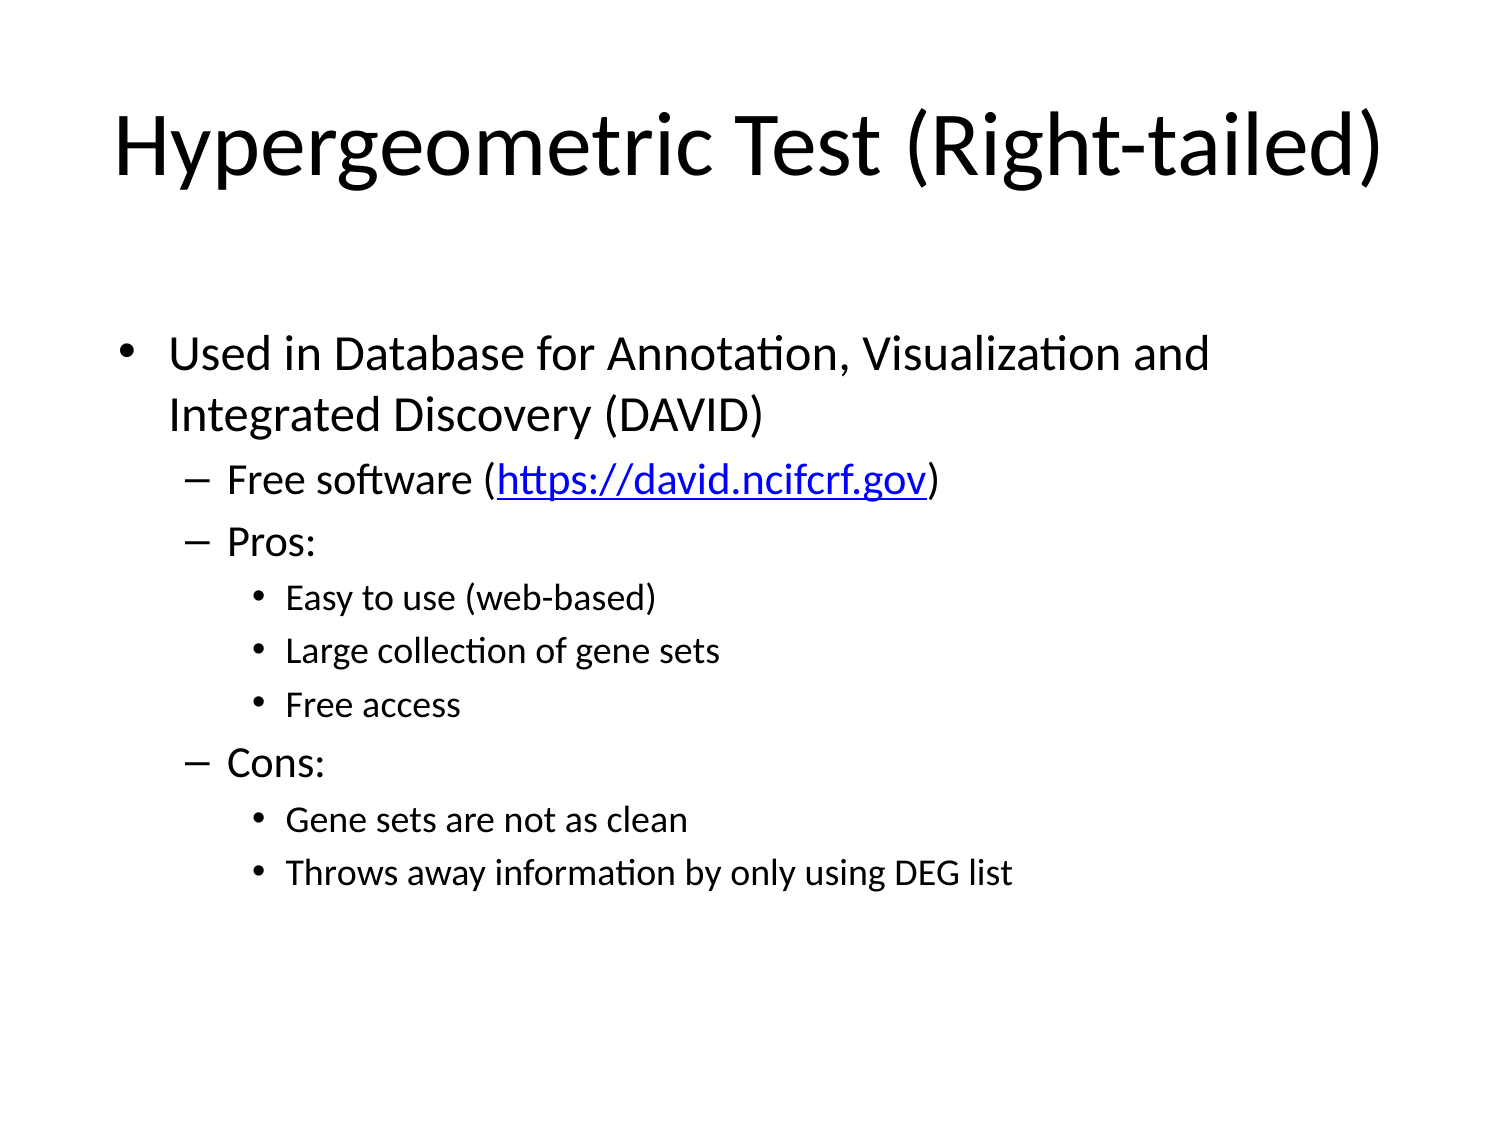

# Hypergeometric Test (Right-tailed)
Used in Database for Annotation, Visualization and Integrated Discovery (DAVID)
Free software (https://david.ncifcrf.gov)
Pros:
Easy to use (web-based)
Large collection of gene sets
Free access
Cons:
Gene sets are not as clean
Throws away information by only using DEG list